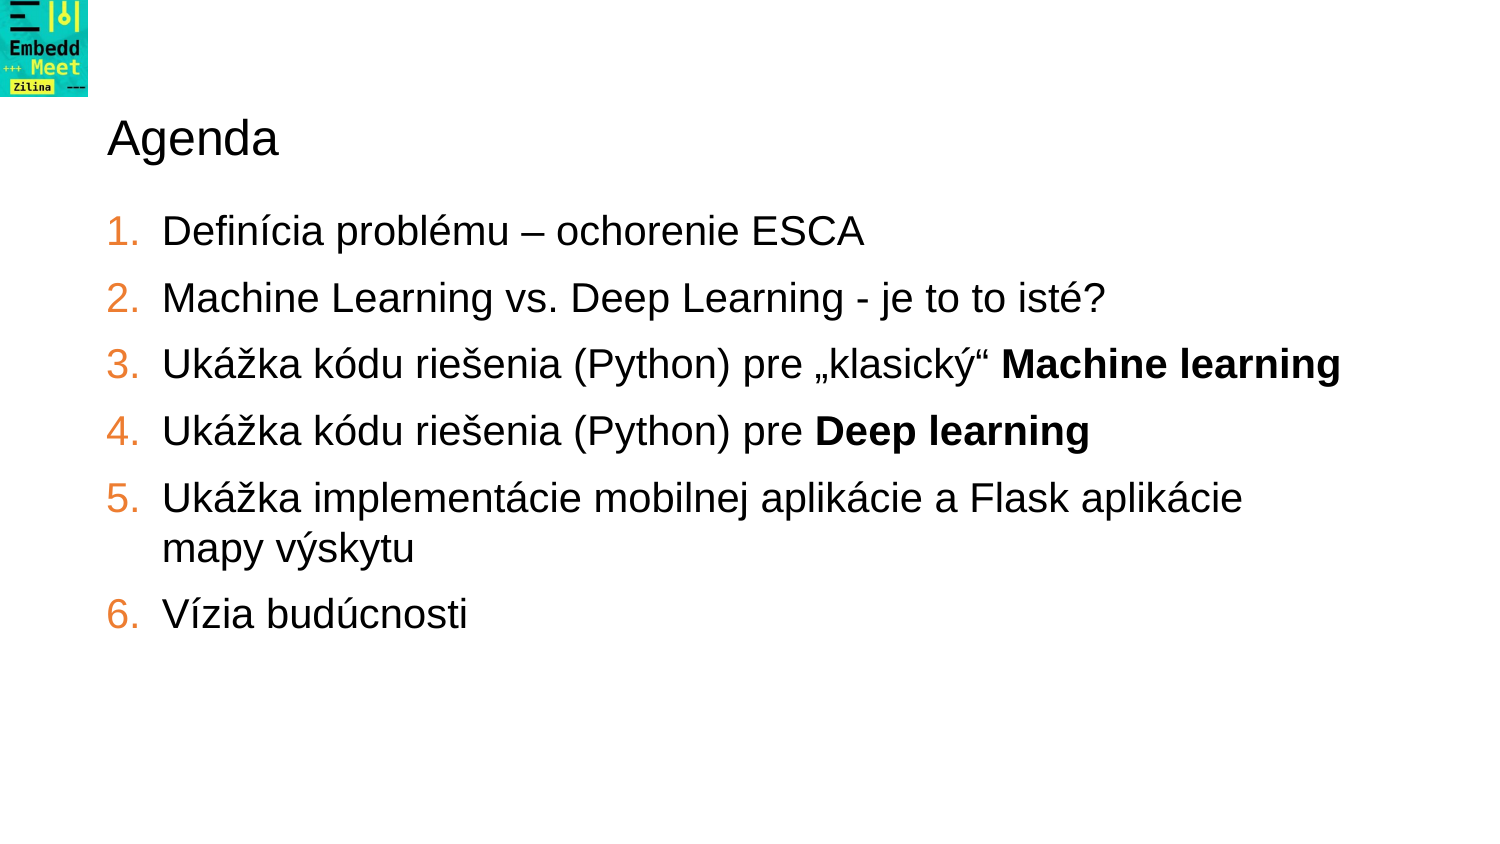

# Agenda
Definícia problému – ochorenie ESCA
Machine Learning vs. Deep Learning - je to to isté?
Ukážka kódu riešenia (Python) pre „klasický“ Machine learning
Ukážka kódu riešenia (Python) pre Deep learning
Ukážka implementácie mobilnej aplikácie a Flask aplikácie mapy výskytu
Vízia budúcnosti